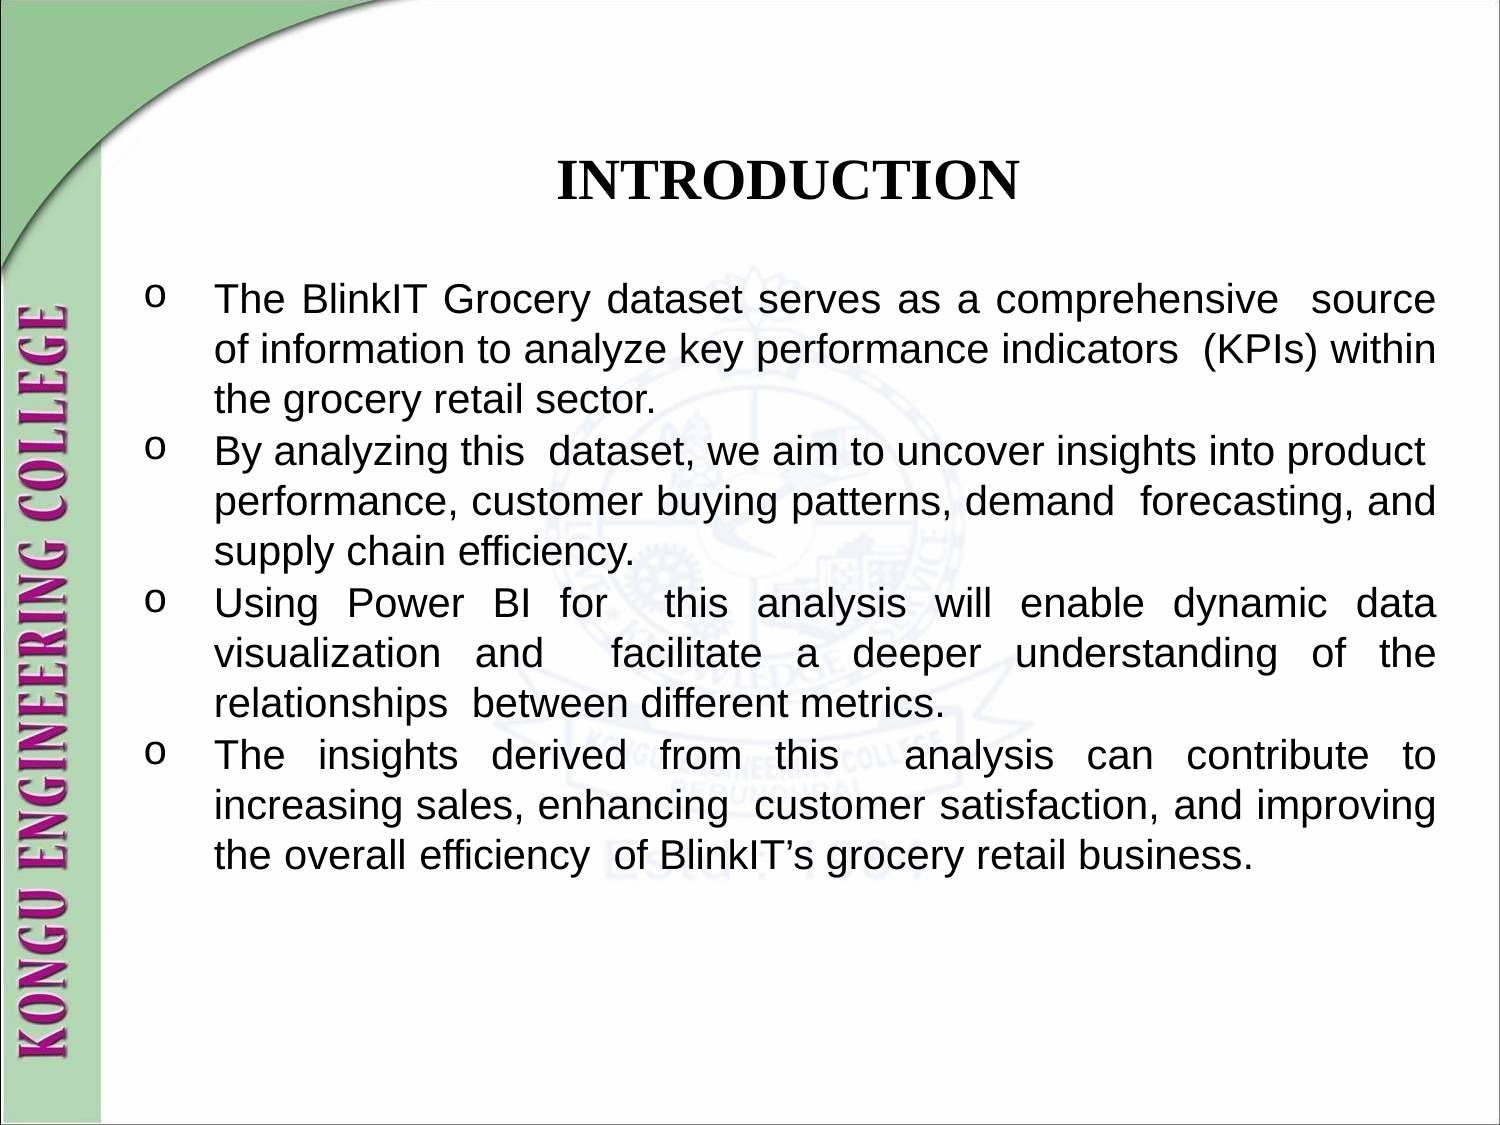

# INTRODUCTION
The BlinkIT Grocery dataset serves as a comprehensive  source of information to analyze key performance indicators  (KPIs) within the grocery retail sector.
By analyzing this  dataset, we aim to uncover insights into product  performance, customer buying patterns, demand  forecasting, and supply chain efficiency.
Using Power BI for  this analysis will enable dynamic data visualization and  facilitate a deeper understanding of the relationships  between different metrics.
The insights derived from this  analysis can contribute to increasing sales, enhancing  customer satisfaction, and improving the overall efficiency  of BlinkIT’s grocery retail business.